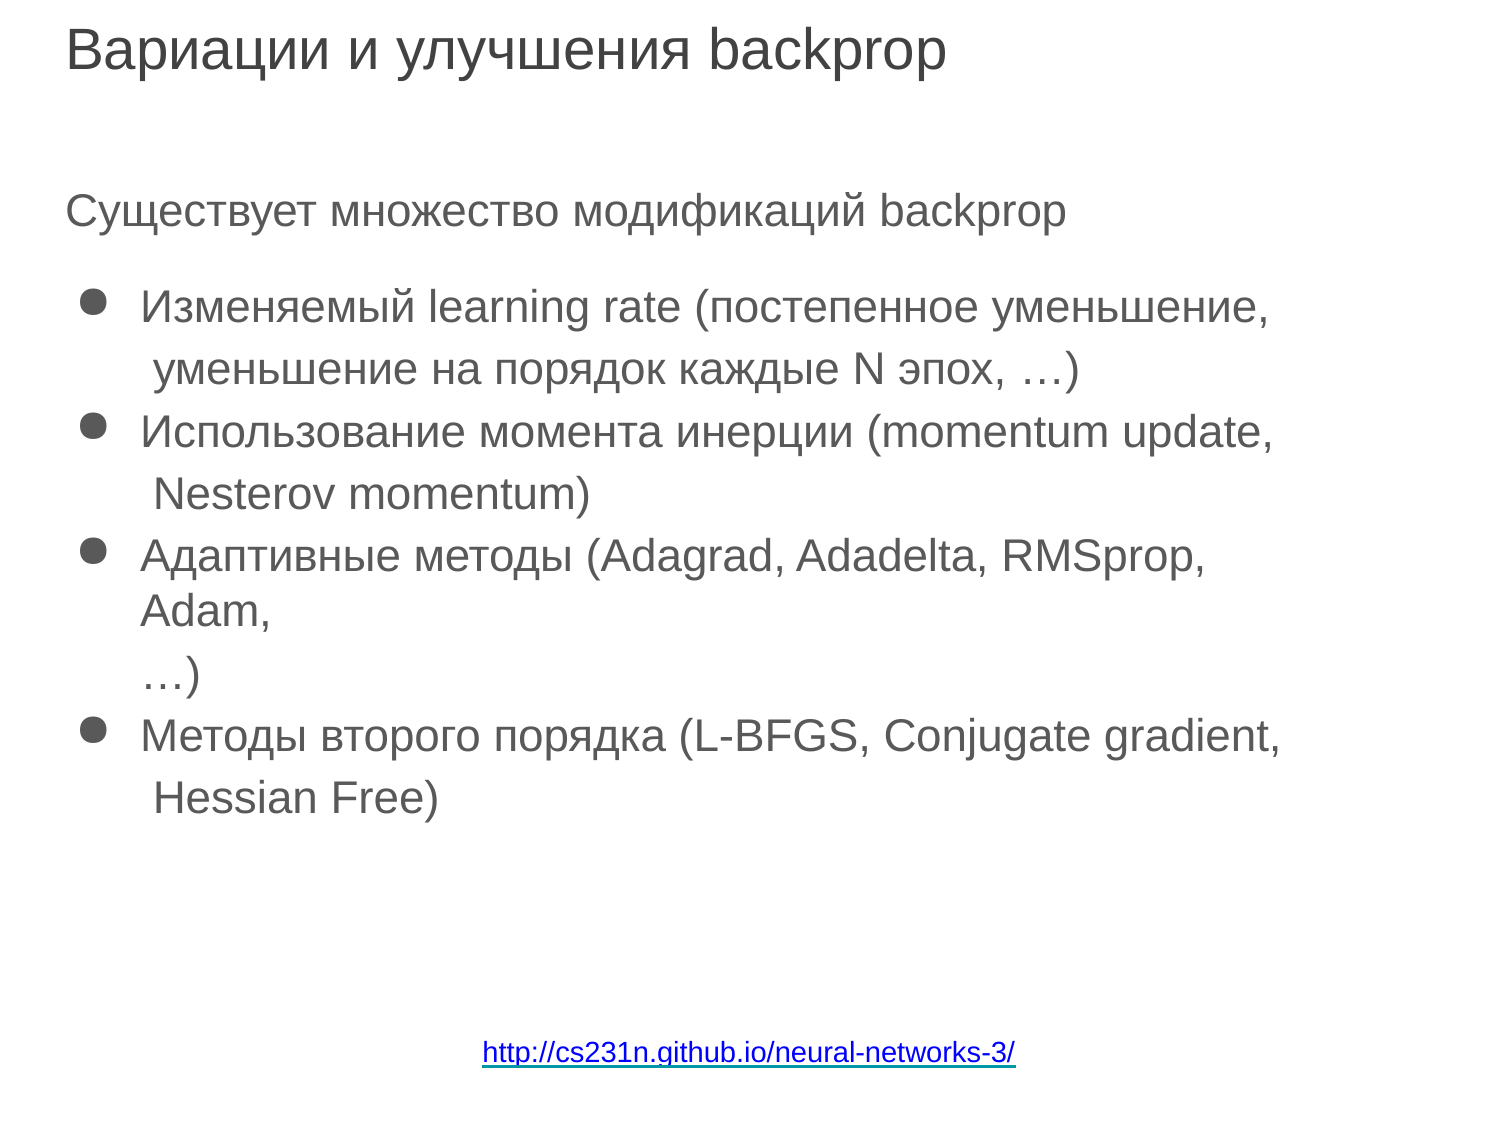

# Вариации и улучшения backprop
Существует множество модификаций backprop
Изменяемый learning rate (постепенное уменьшение,  уменьшение на порядок каждые N эпох, …)
Использование момента инерции (momentum update,  Nesterov momentum)
Адаптивные методы (Adagrad, Adadelta, RMSprop, Adam,
…)
Методы второго порядка (L-BFGS, Conjugate gradient,  Hessian Free)
http://cs231n.github.io/neural-networks-3/